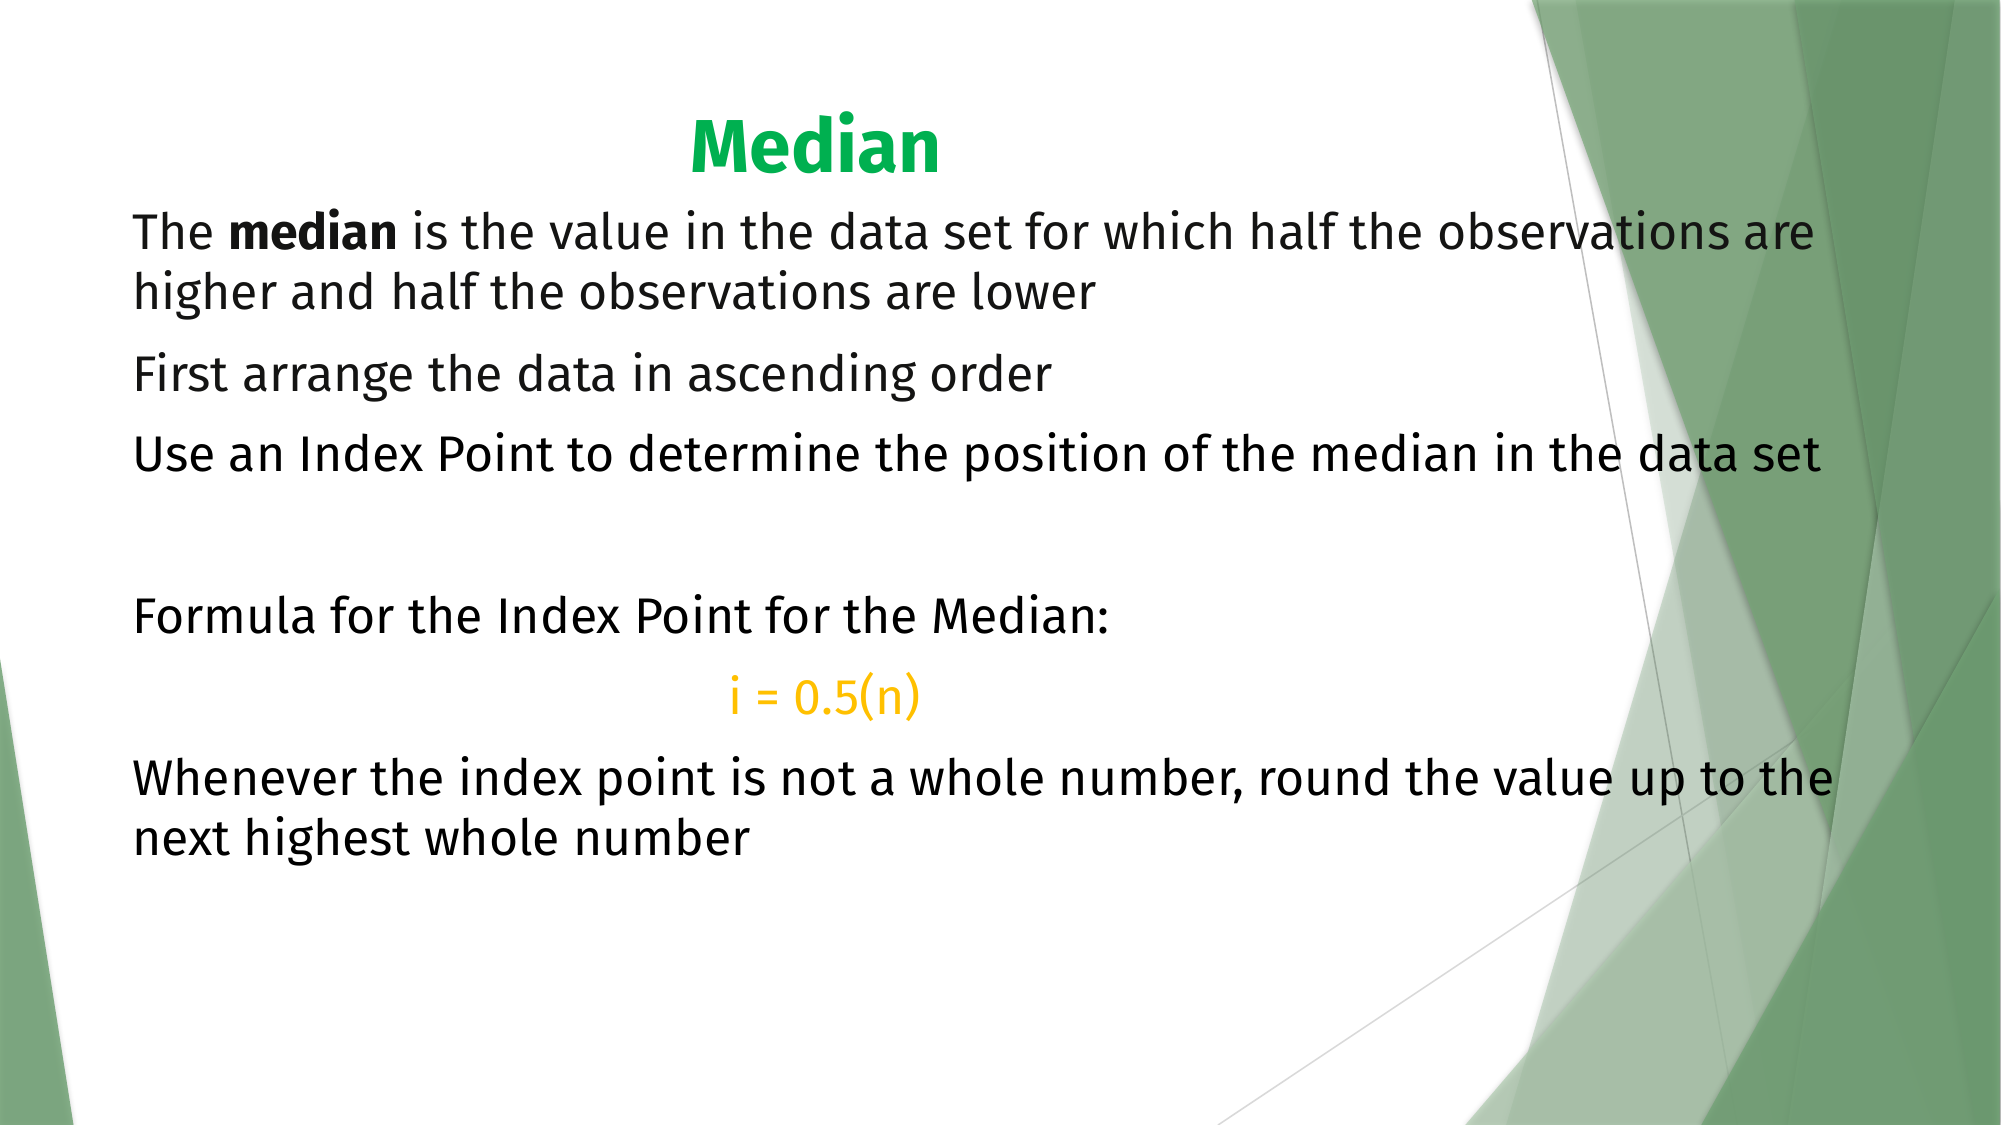

# Median
The median is the value in the data set for which half the observations are higher and half the observations are lower
First arrange the data in ascending order
Use an Index Point to determine the position of the median in the data set

Formula for the Index Point for the Median:
			           i = 0.5(n)
Whenever the index point is not a whole number, round the value up to the next highest whole number